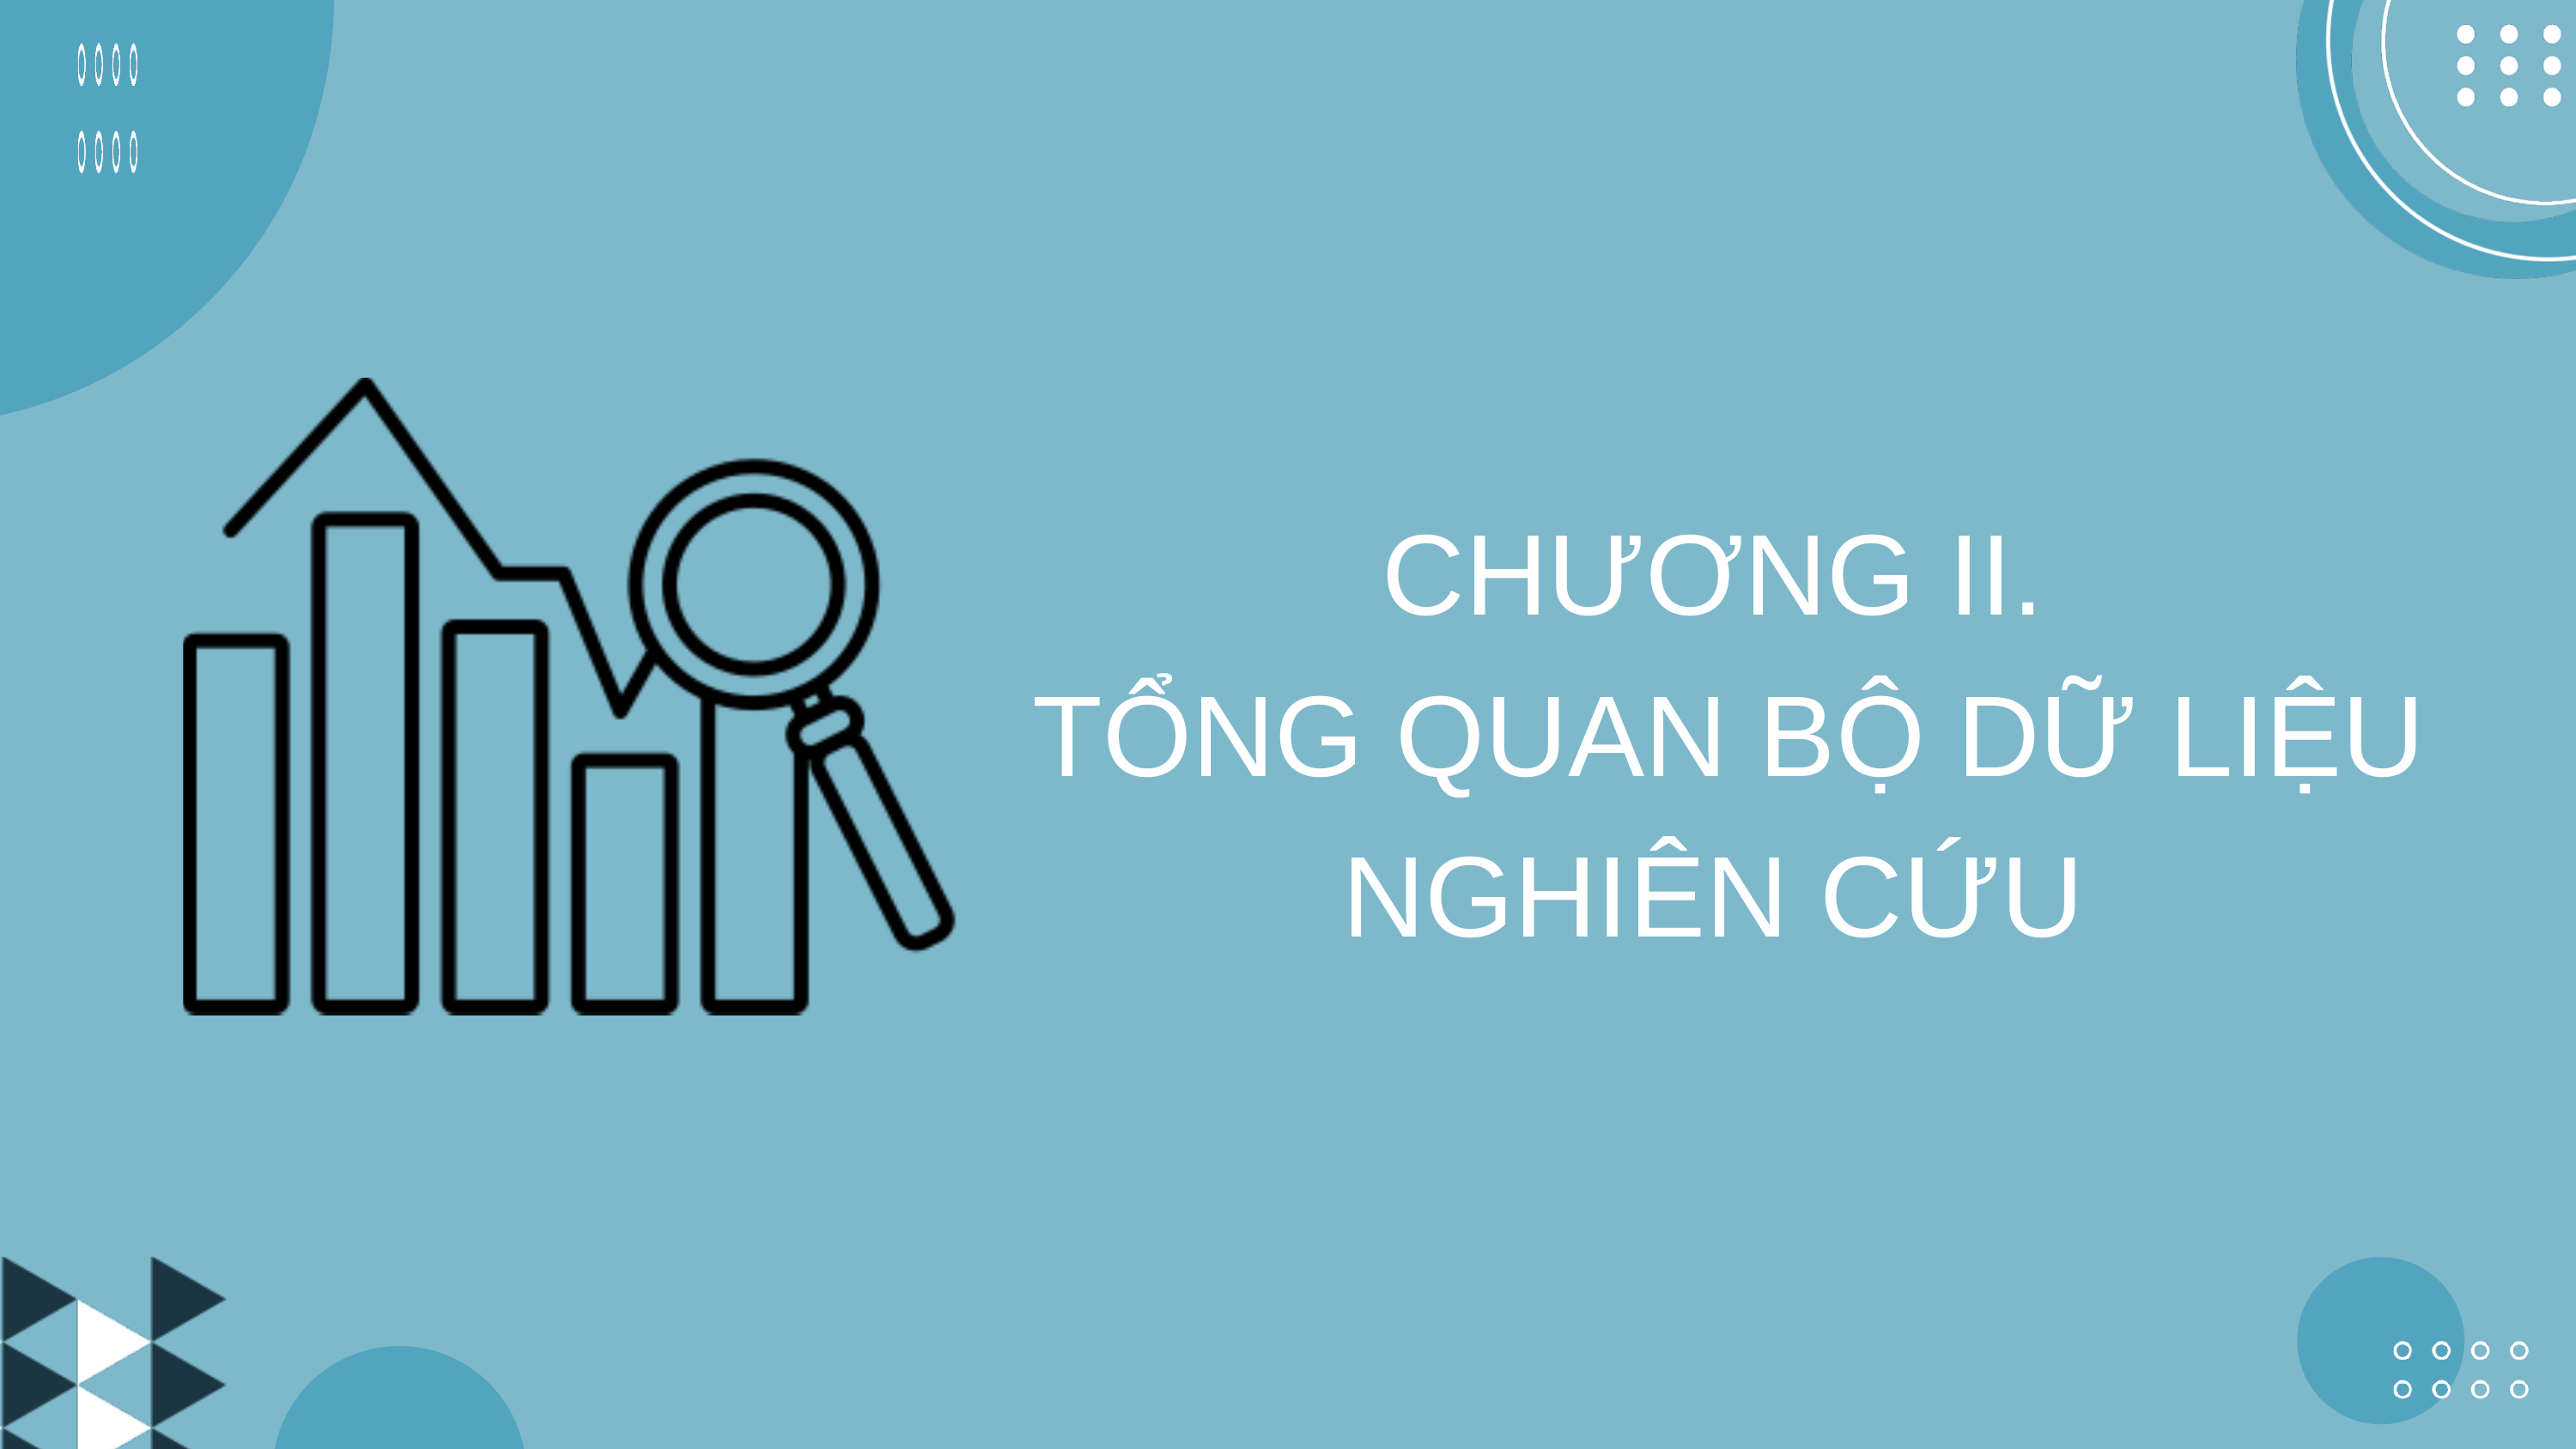

CHƯƠNG II.
 TỔNG QUAN BỘ DỮ LIỆU NGHIÊN CỨU